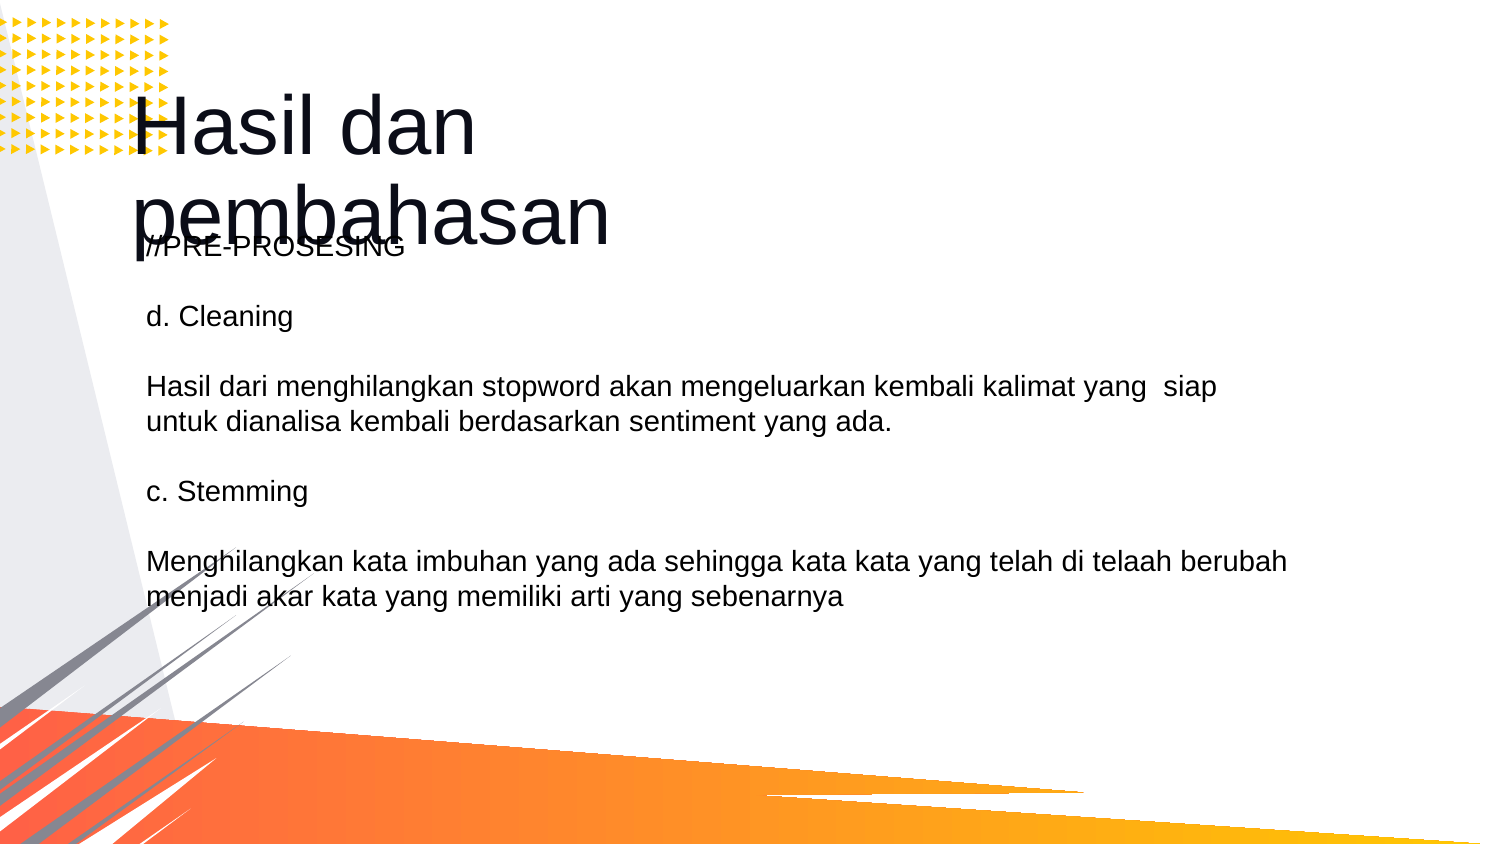

# Hasil dan pembahasan
//PRE-PROSESING

d. Cleaning

Hasil dari menghilangkan stopword akan mengeluarkan kembali kalimat yang  siap untuk dianalisa kembali berdasarkan sentiment yang ada.

c. Stemming

Menghilangkan kata imbuhan yang ada sehingga kata kata yang telah di telaah berubah menjadi akar kata yang memiliki arti yang sebenarnya
15